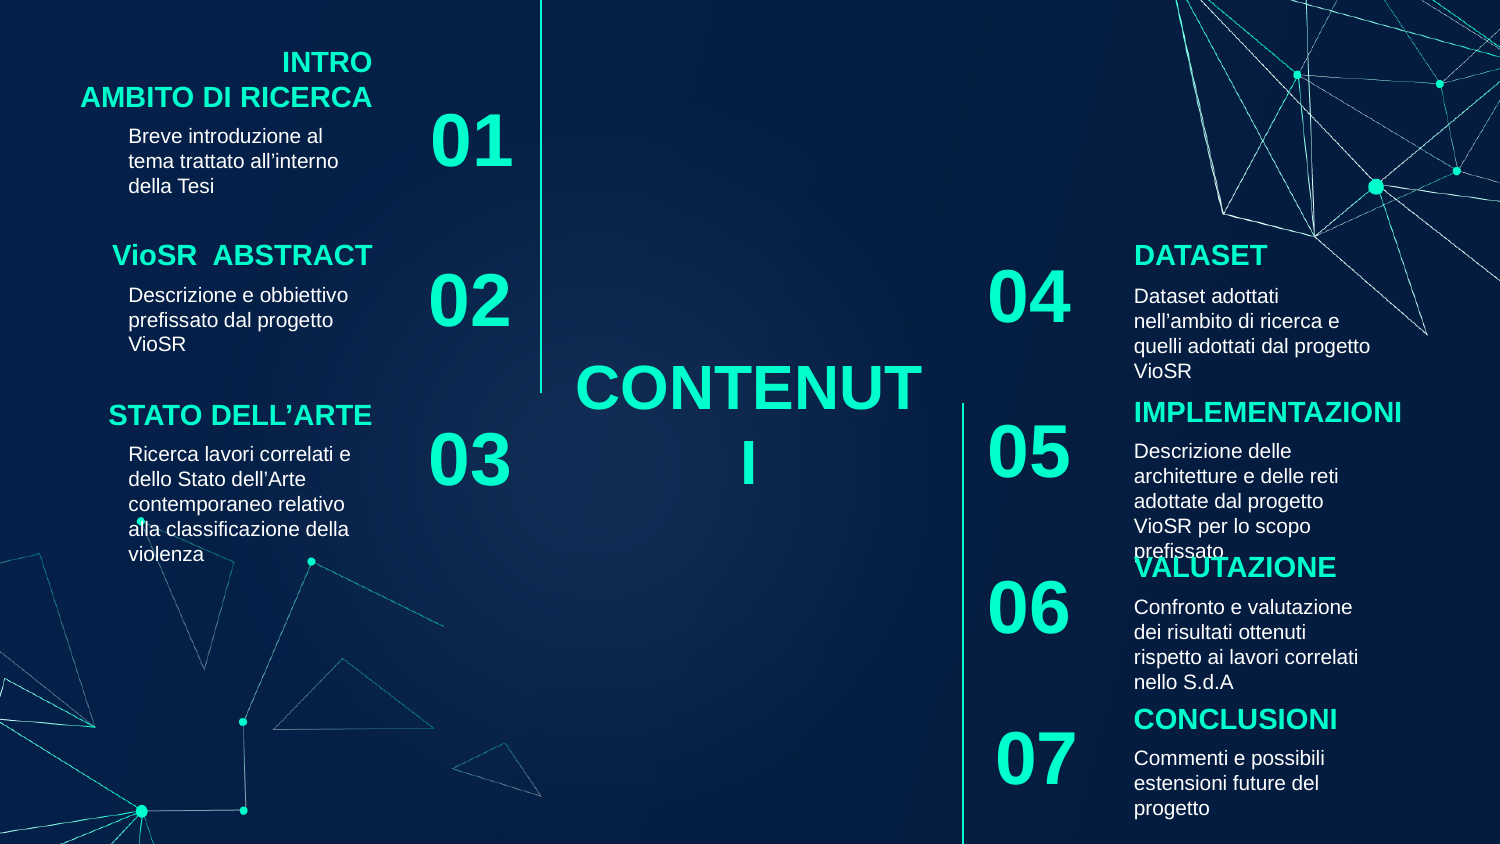

INTRO
AMBITO DI RICERCA
01
Breve introduzione al tema trattato all’interno della Tesi
VioSR  ABSTRACT
DATASET
04
02
Descrizione e obbiettivo prefissato dal progetto VioSR
Dataset adottati nell’ambito di ricerca e quelli adottati dal progetto VioSR
# CONTENUTI
IMPLEMENTAZIONI
STATO DELL’ARTE
05
03
Descrizione delle architetture e delle reti adottate dal progetto VioSR per lo scopo prefissato
Ricerca lavori correlati e dello Stato dell’Arte contemporaneo relativo alla classificazione della violenza
VALUTAZIONE
06
Confronto e valutazione dei risultati ottenuti rispetto ai lavori correlati nello S.d.A
CONCLUSIONI
07
Commenti e possibili estensioni future del progetto